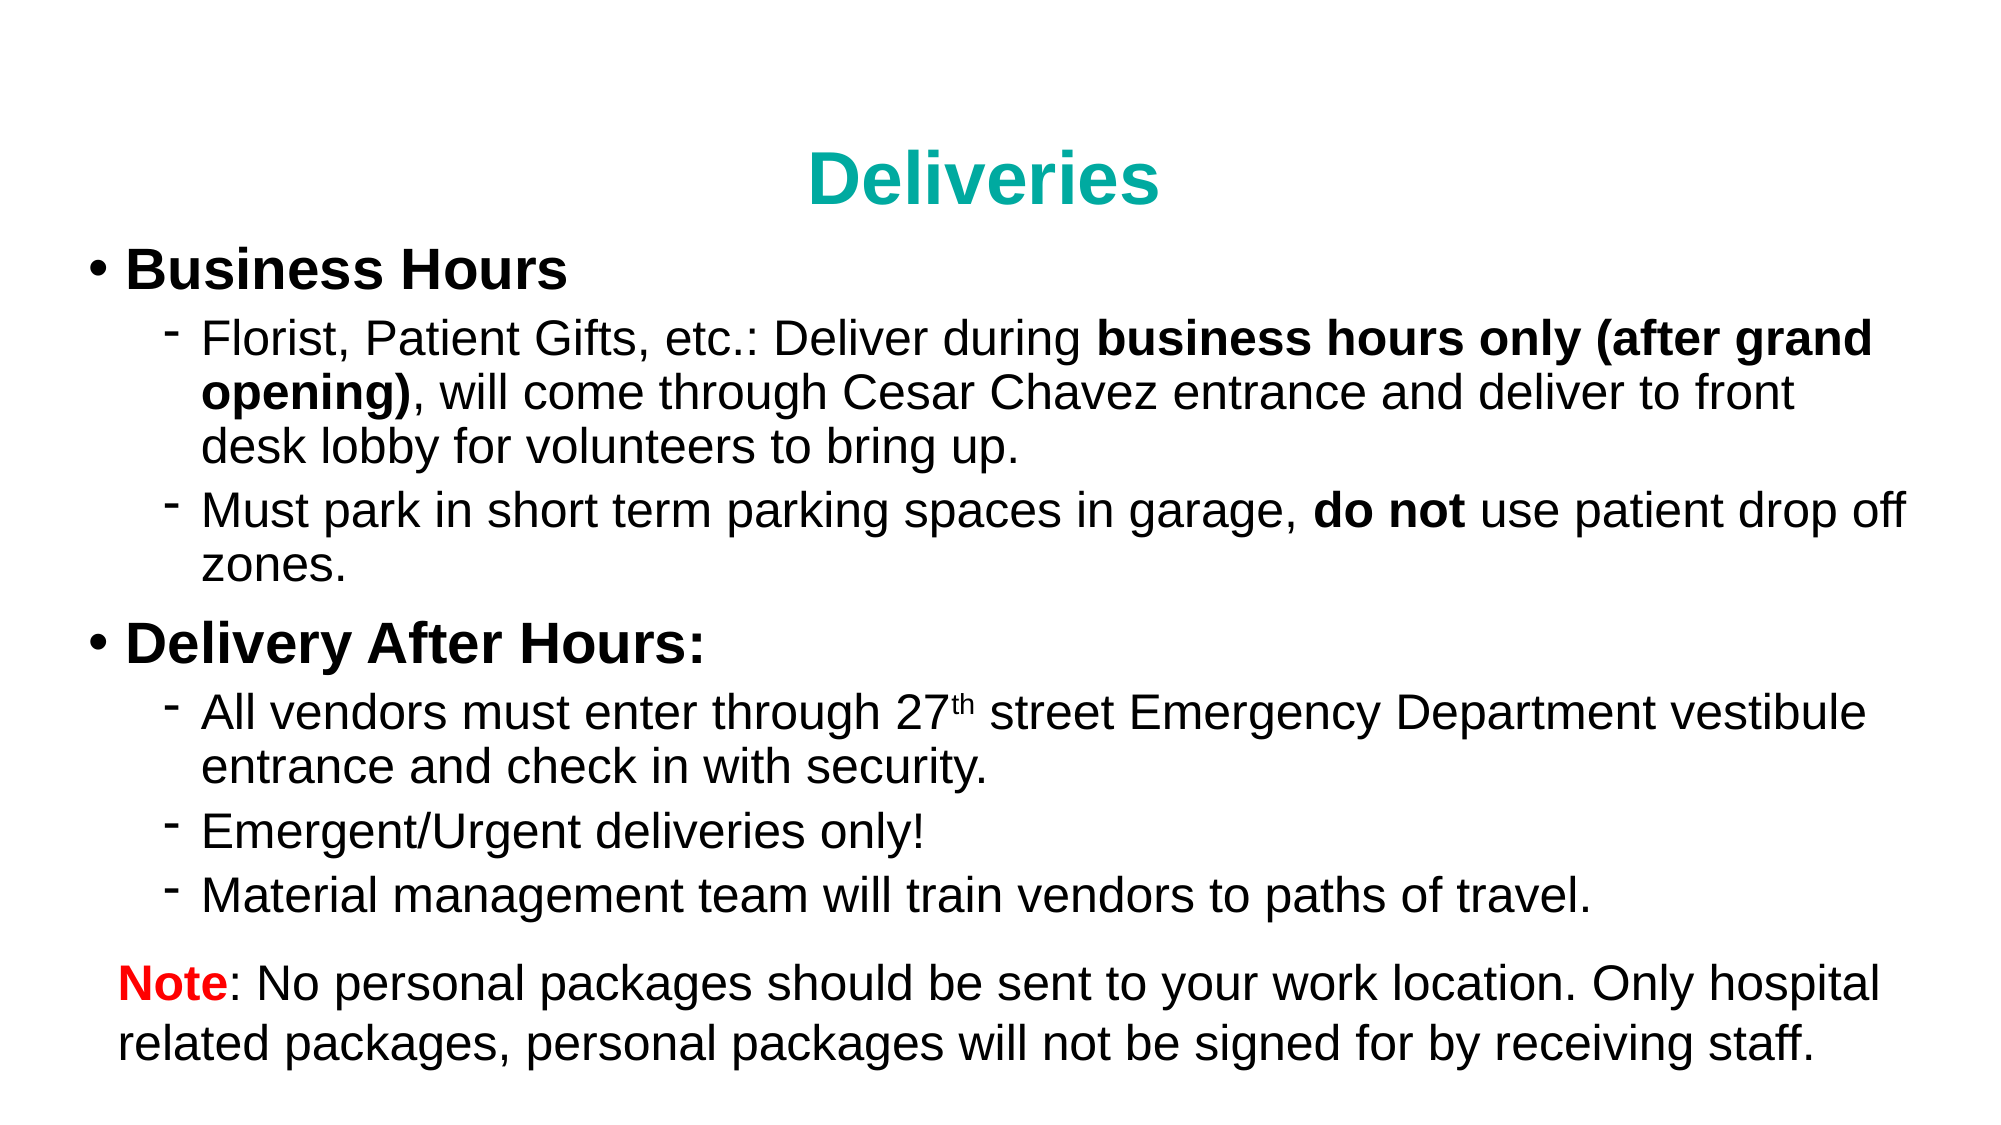

# Deliveries
Business Hours
Florist, Patient Gifts, etc.: Deliver during business hours only (after grand opening), will come through Cesar Chavez entrance and deliver to front desk lobby for volunteers to bring up.
Must park in short term parking spaces in garage, do not use patient drop off zones.
Delivery After Hours:
All vendors must enter through 27th street Emergency Department vestibule entrance and check in with security.
Emergent/Urgent deliveries only!
Material management team will train vendors to paths of travel.
Note: No personal packages should be sent to your work location. Only hospital related packages, personal packages will not be signed for by receiving staff.